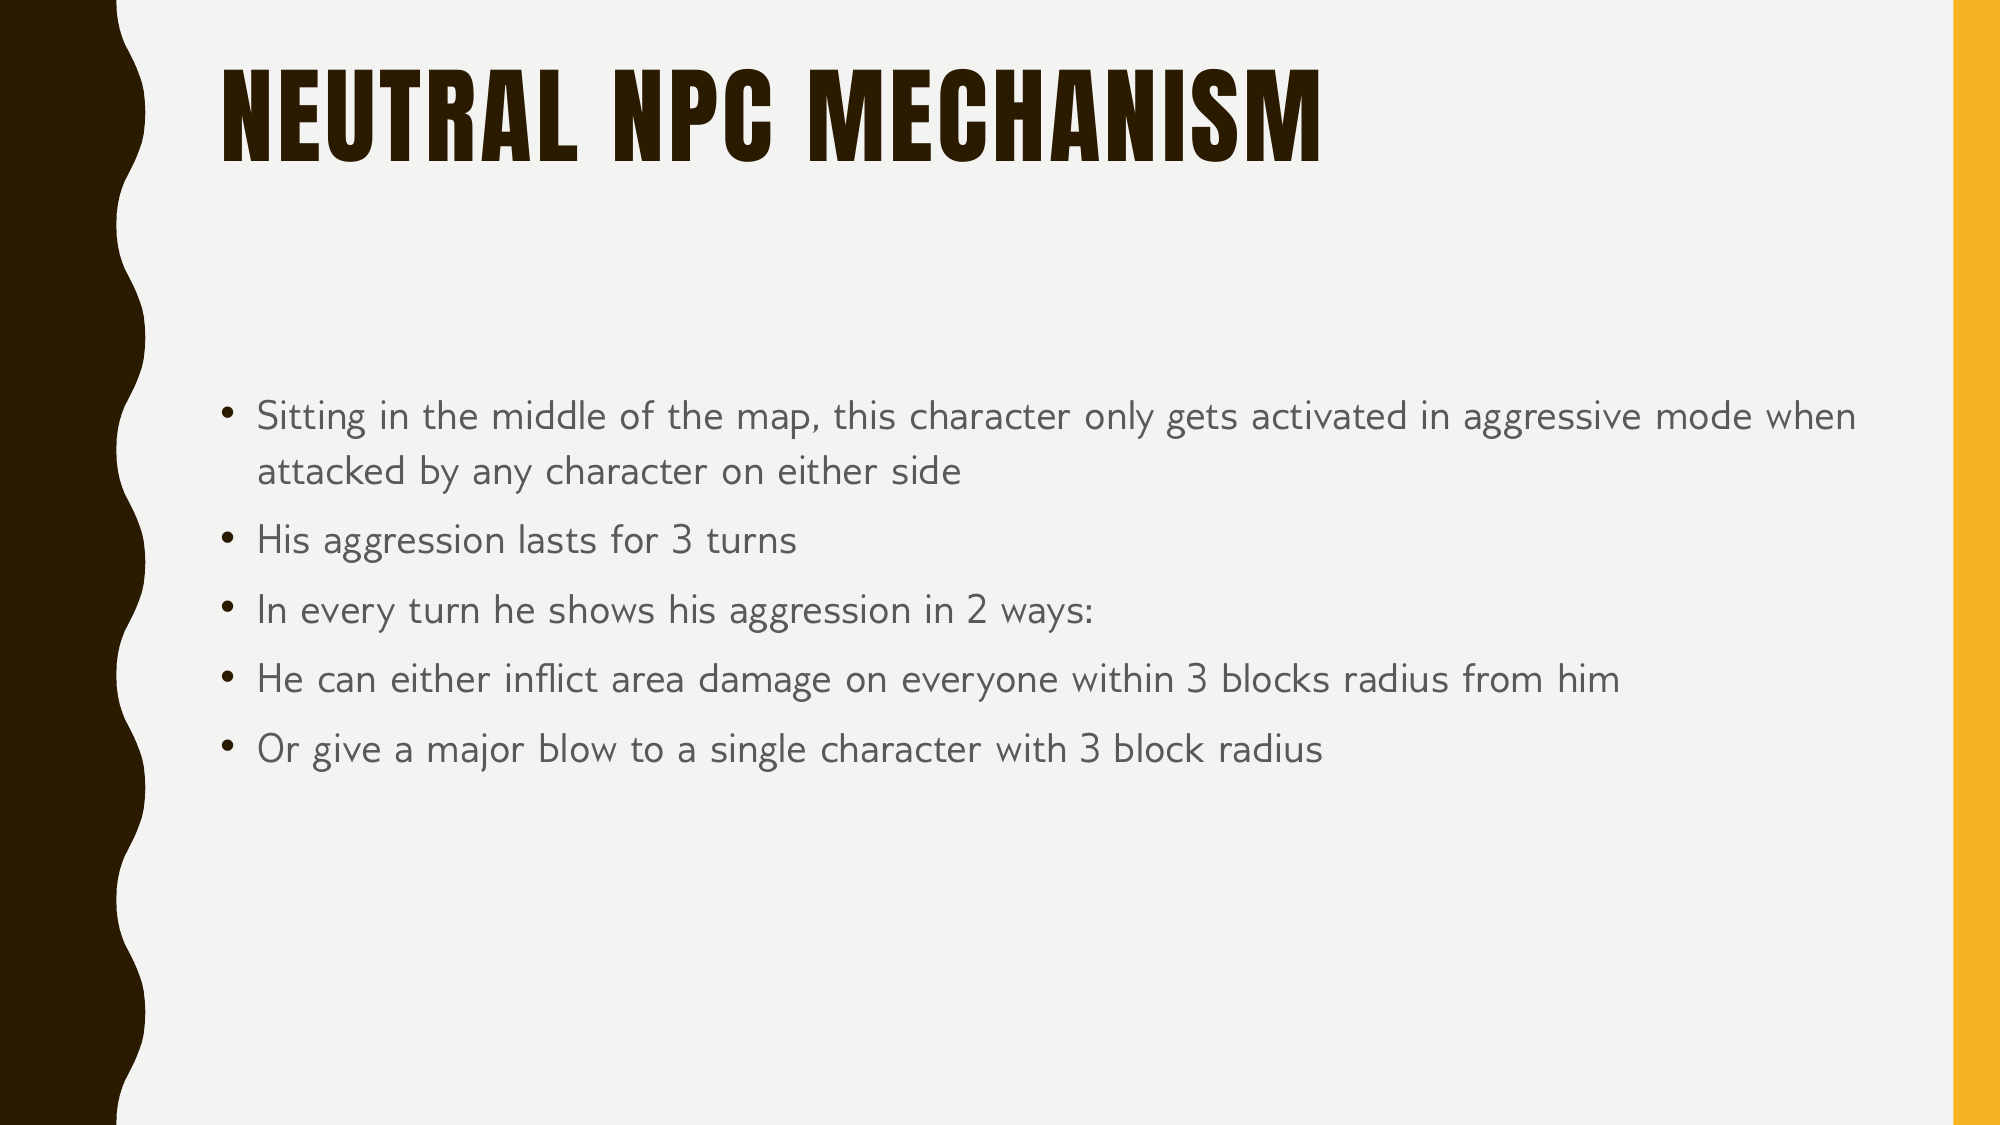

# Neutral NPC mechanism
Sitting in the middle of the map, this character only gets activated in aggressive mode when attacked by any character on either side
His aggression lasts for 3 turns
In every turn he shows his aggression in 2 ways:
He can either inflict area damage on everyone within 3 blocks radius from him
Or give a major blow to a single character with 3 block radius